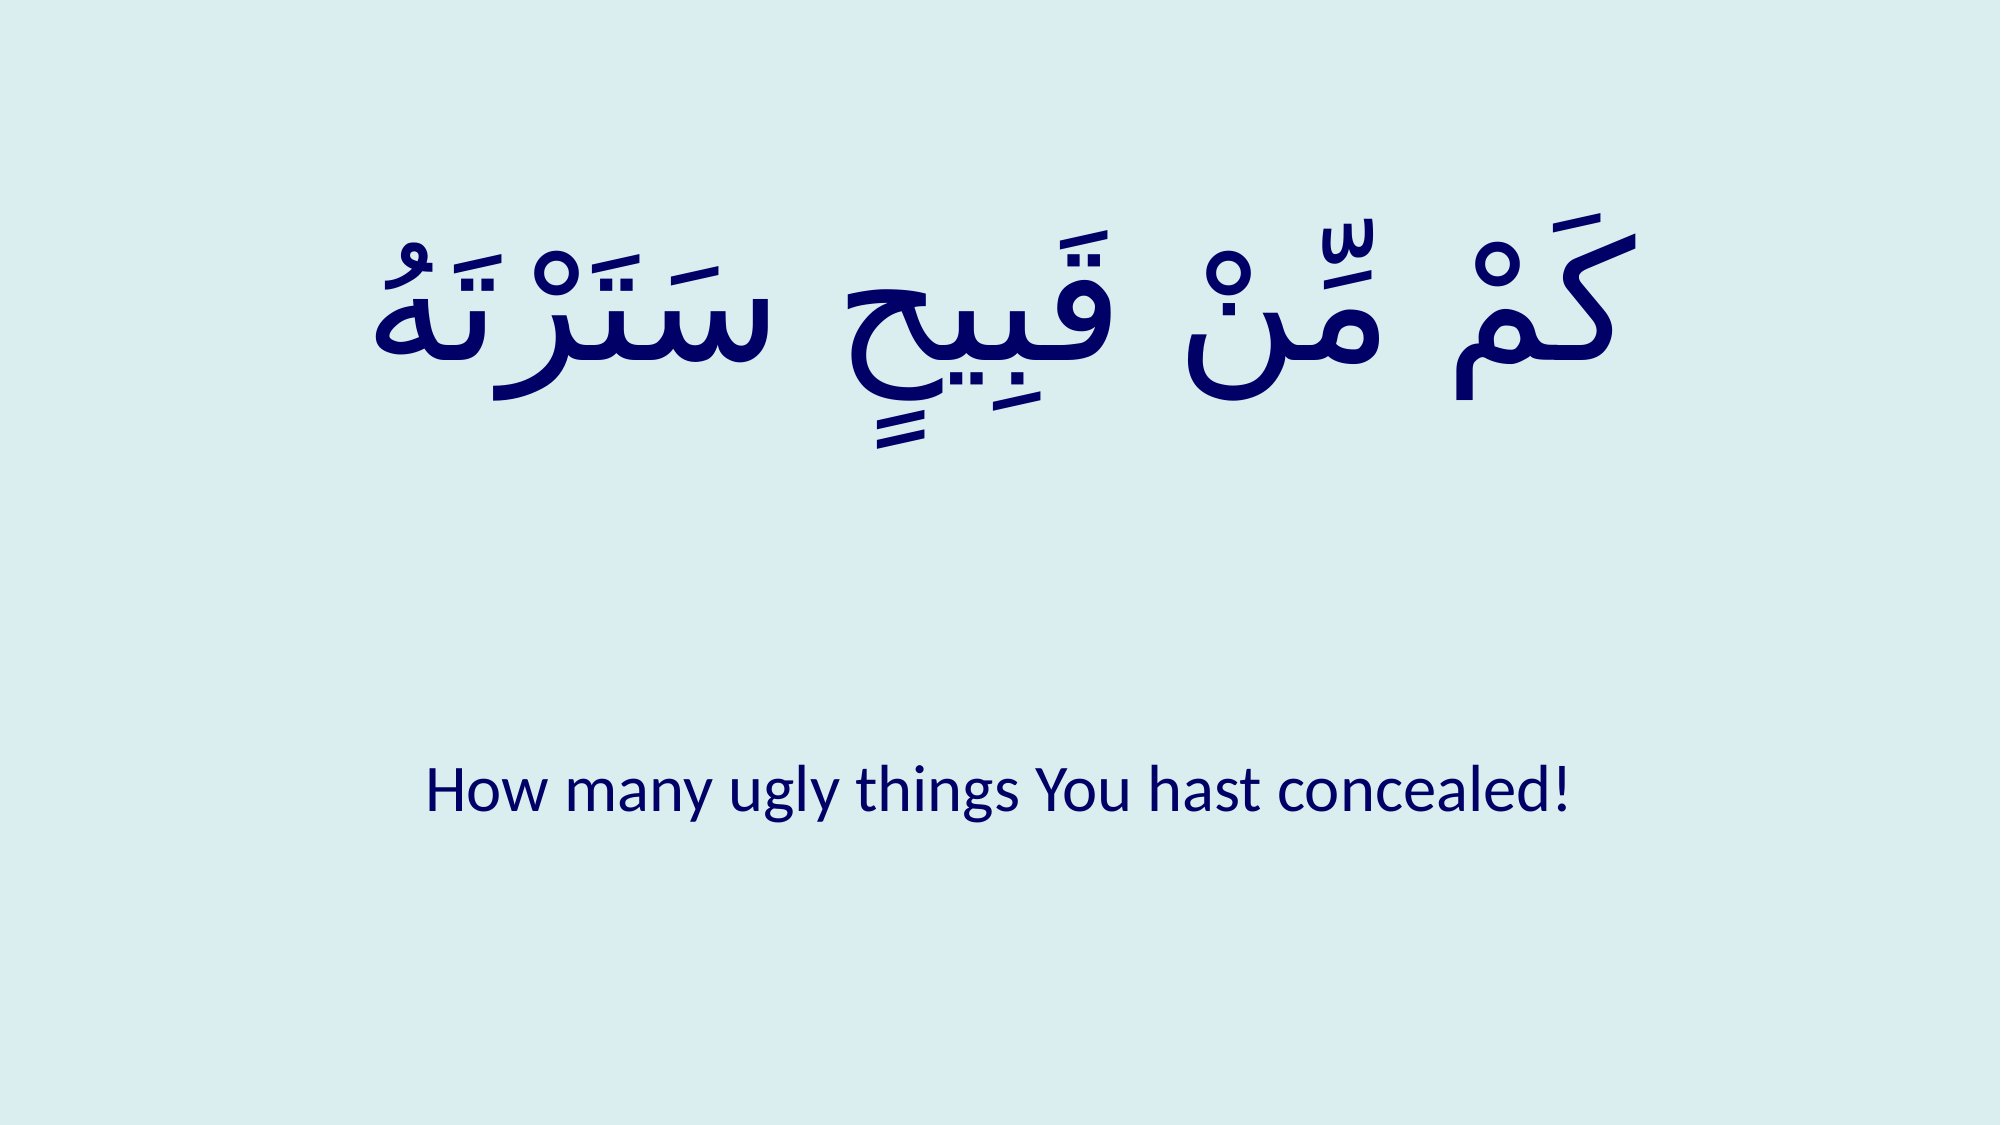

# كَمْ مِّنْ قَبِیحٍ سَتَرْتَهُ
How many ugly things You hast concealed!